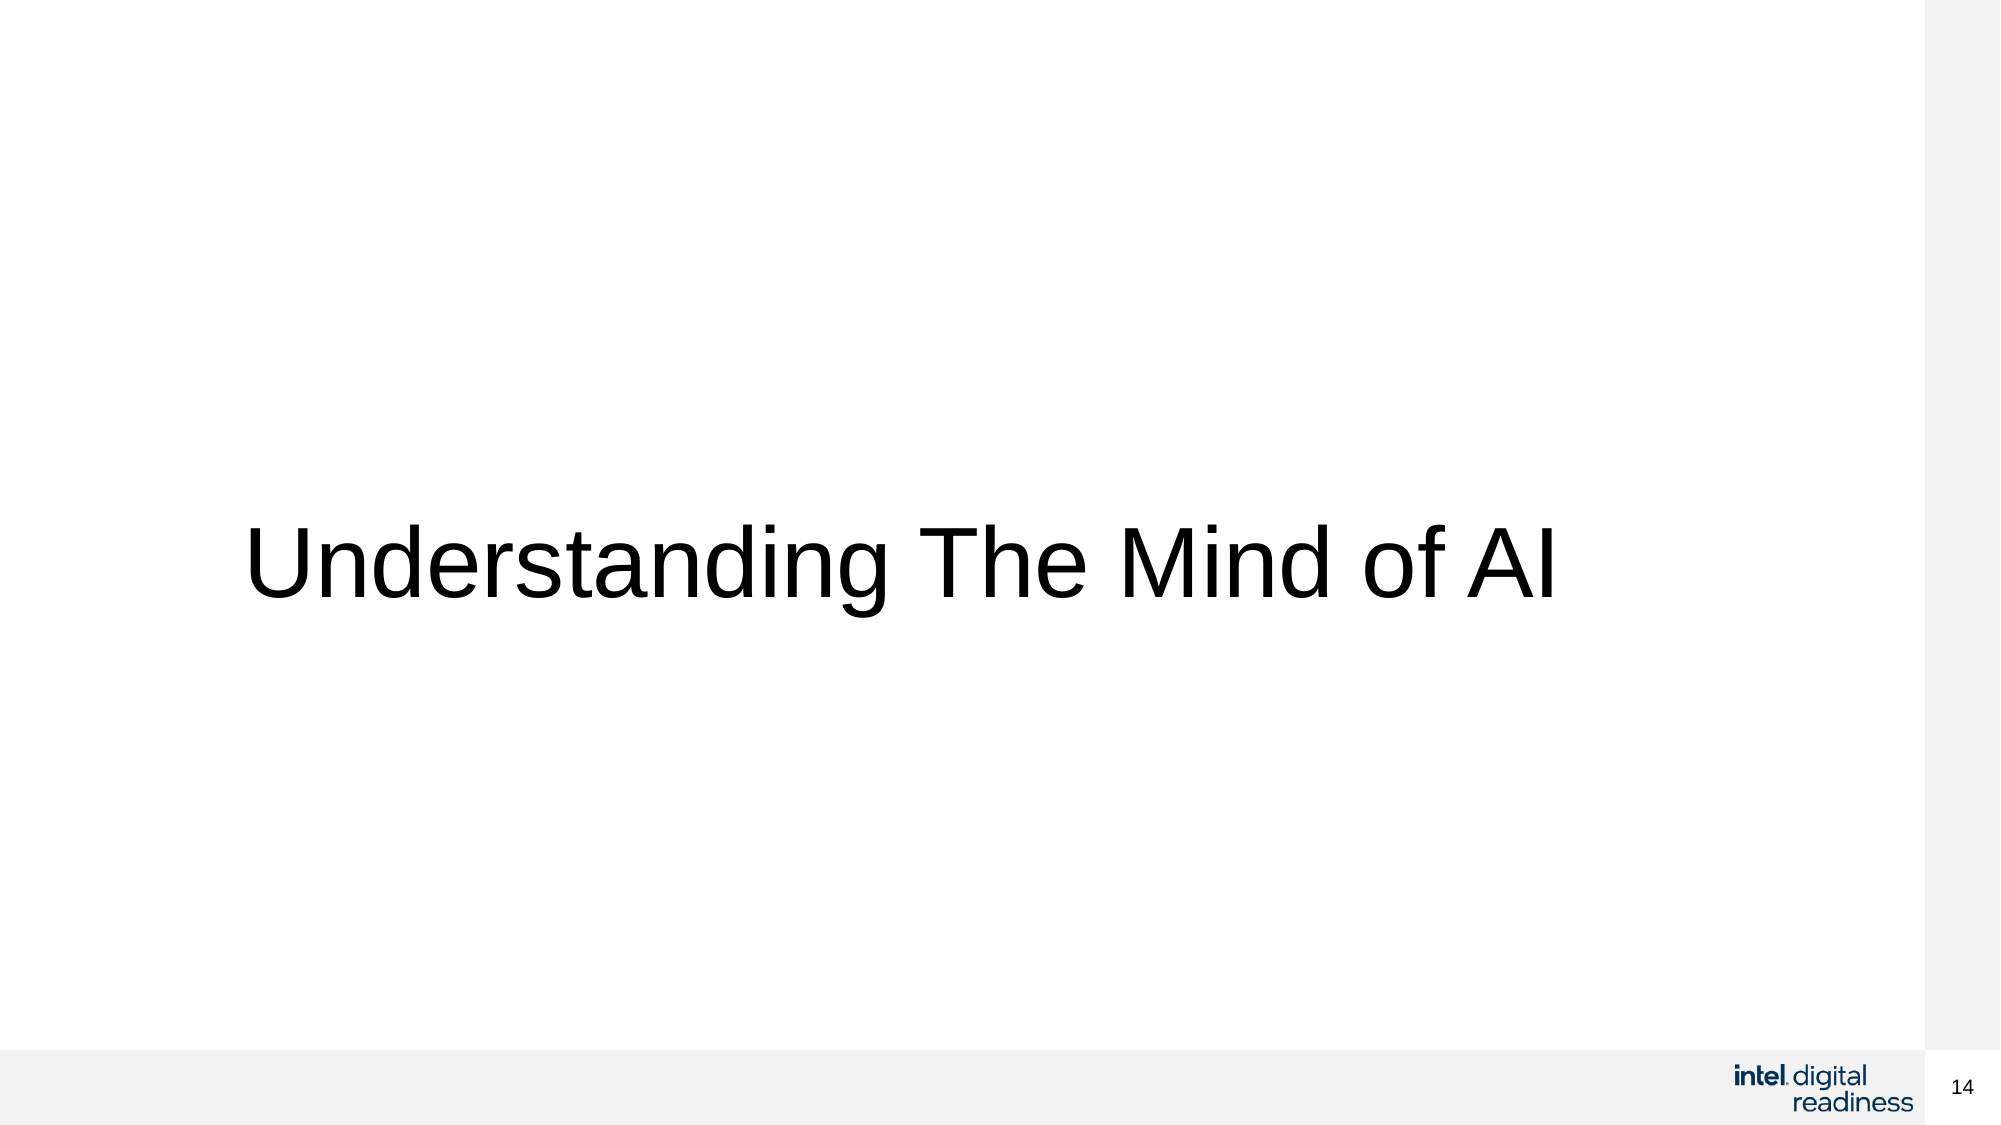

# Understanding The Mind of AI
14